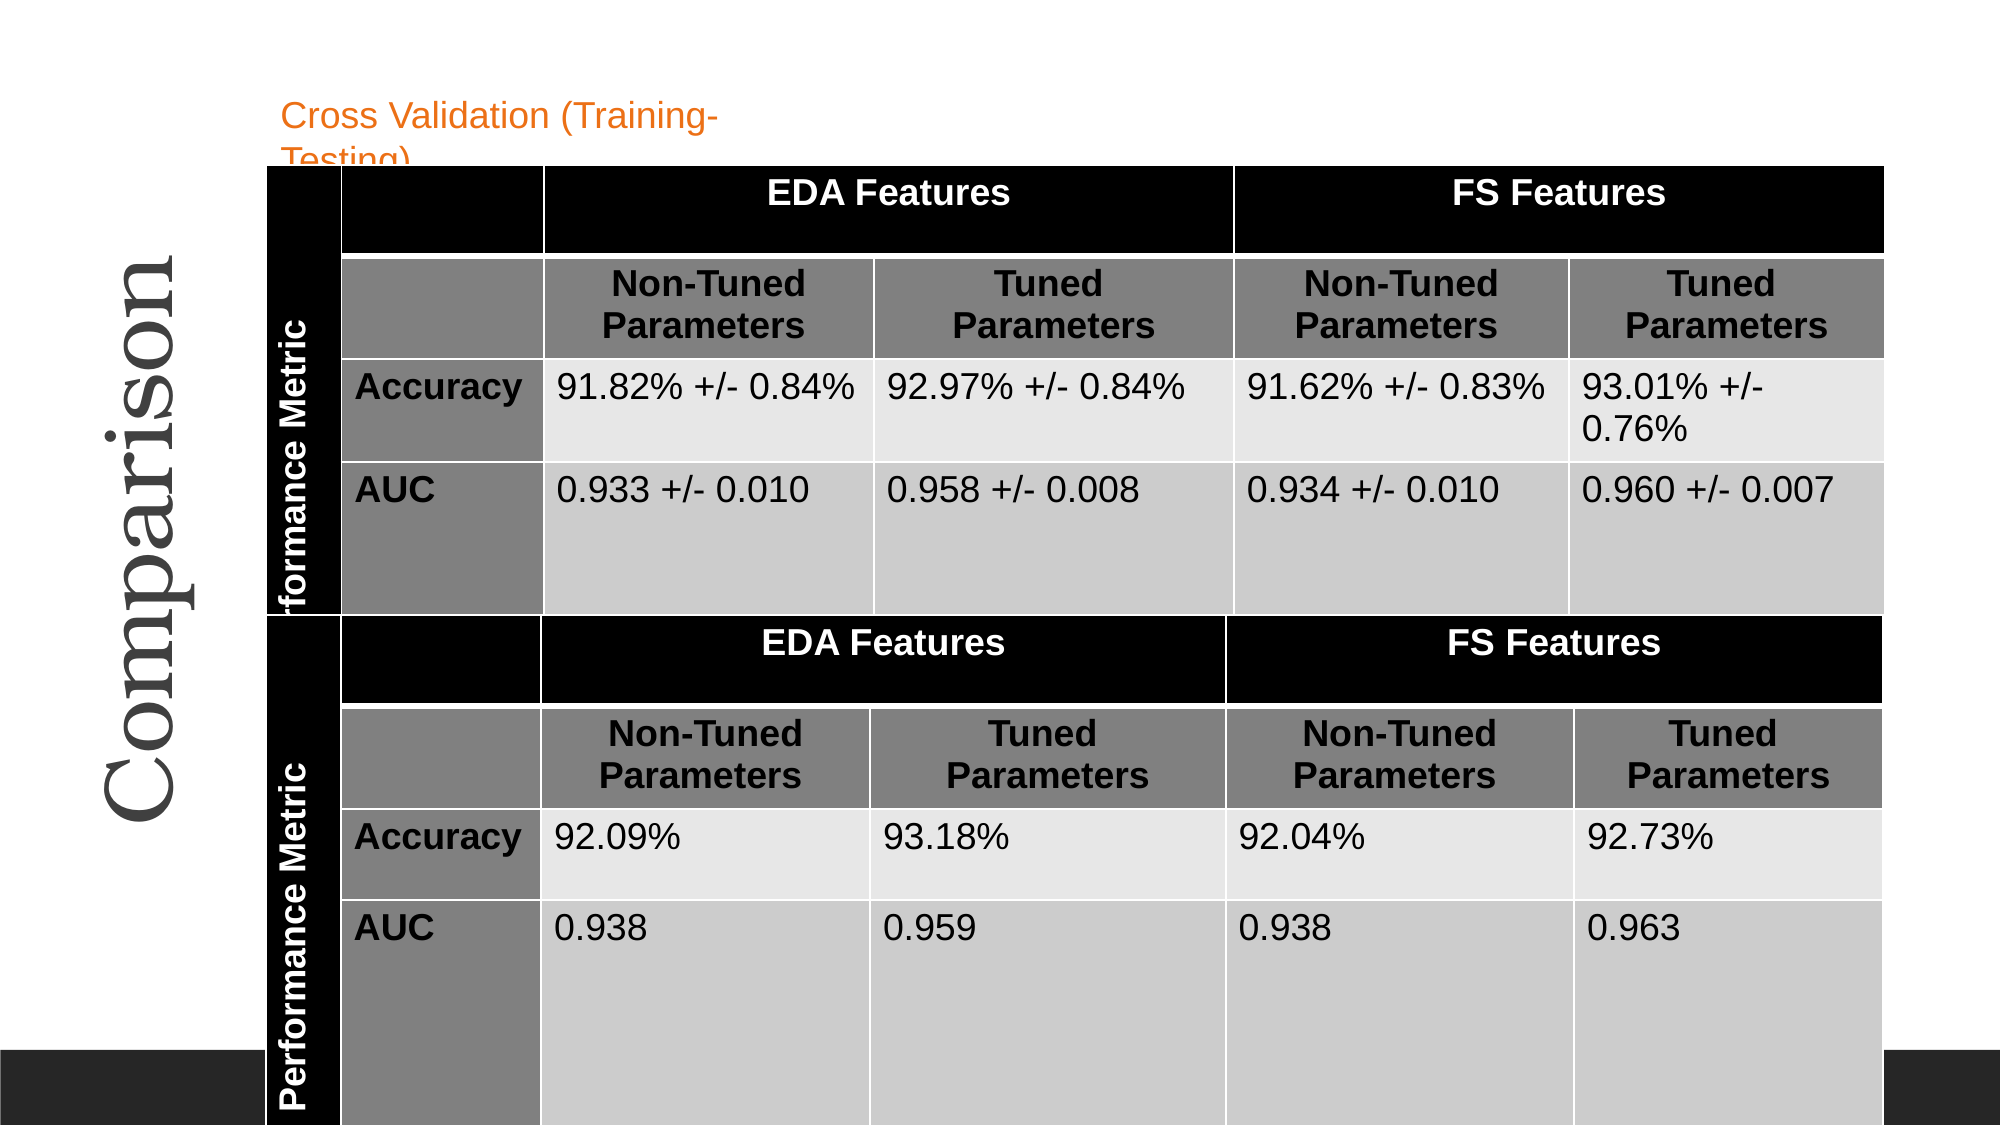

Comparison
Cross Validation (Training-Testing)
| Performance Metric |  | EDA Features |  | FS Features |  |
| --- | --- | --- | --- | --- | --- |
|  |  | Non-Tuned Parameters | Tuned Parameters | Non-Tuned Parameters | Tuned Parameters |
|  | Accuracy | 91.82% +/- 0.84% | 92.97% +/- 0.84% | 91.62% +/- 0.83% | 93.01% +/- 0.76% |
|  | AUC | 0.933 +/- 0.010 | 0.958 +/- 0.008 | 0.934 +/- 0.010 | 0.960 +/- 0.007 |
Validation
| Performance Metric |  | EDA Features |  | FS Features |  |
| --- | --- | --- | --- | --- | --- |
|  |  | Non-Tuned Parameters | Tuned Parameters | Non-Tuned Parameters | Tuned Parameters |
|  | Accuracy | 92.09% | 93.18% | 92.04% | 92.73% |
|  | AUC | 0.938 | 0.959 | 0.938 | 0.963 |